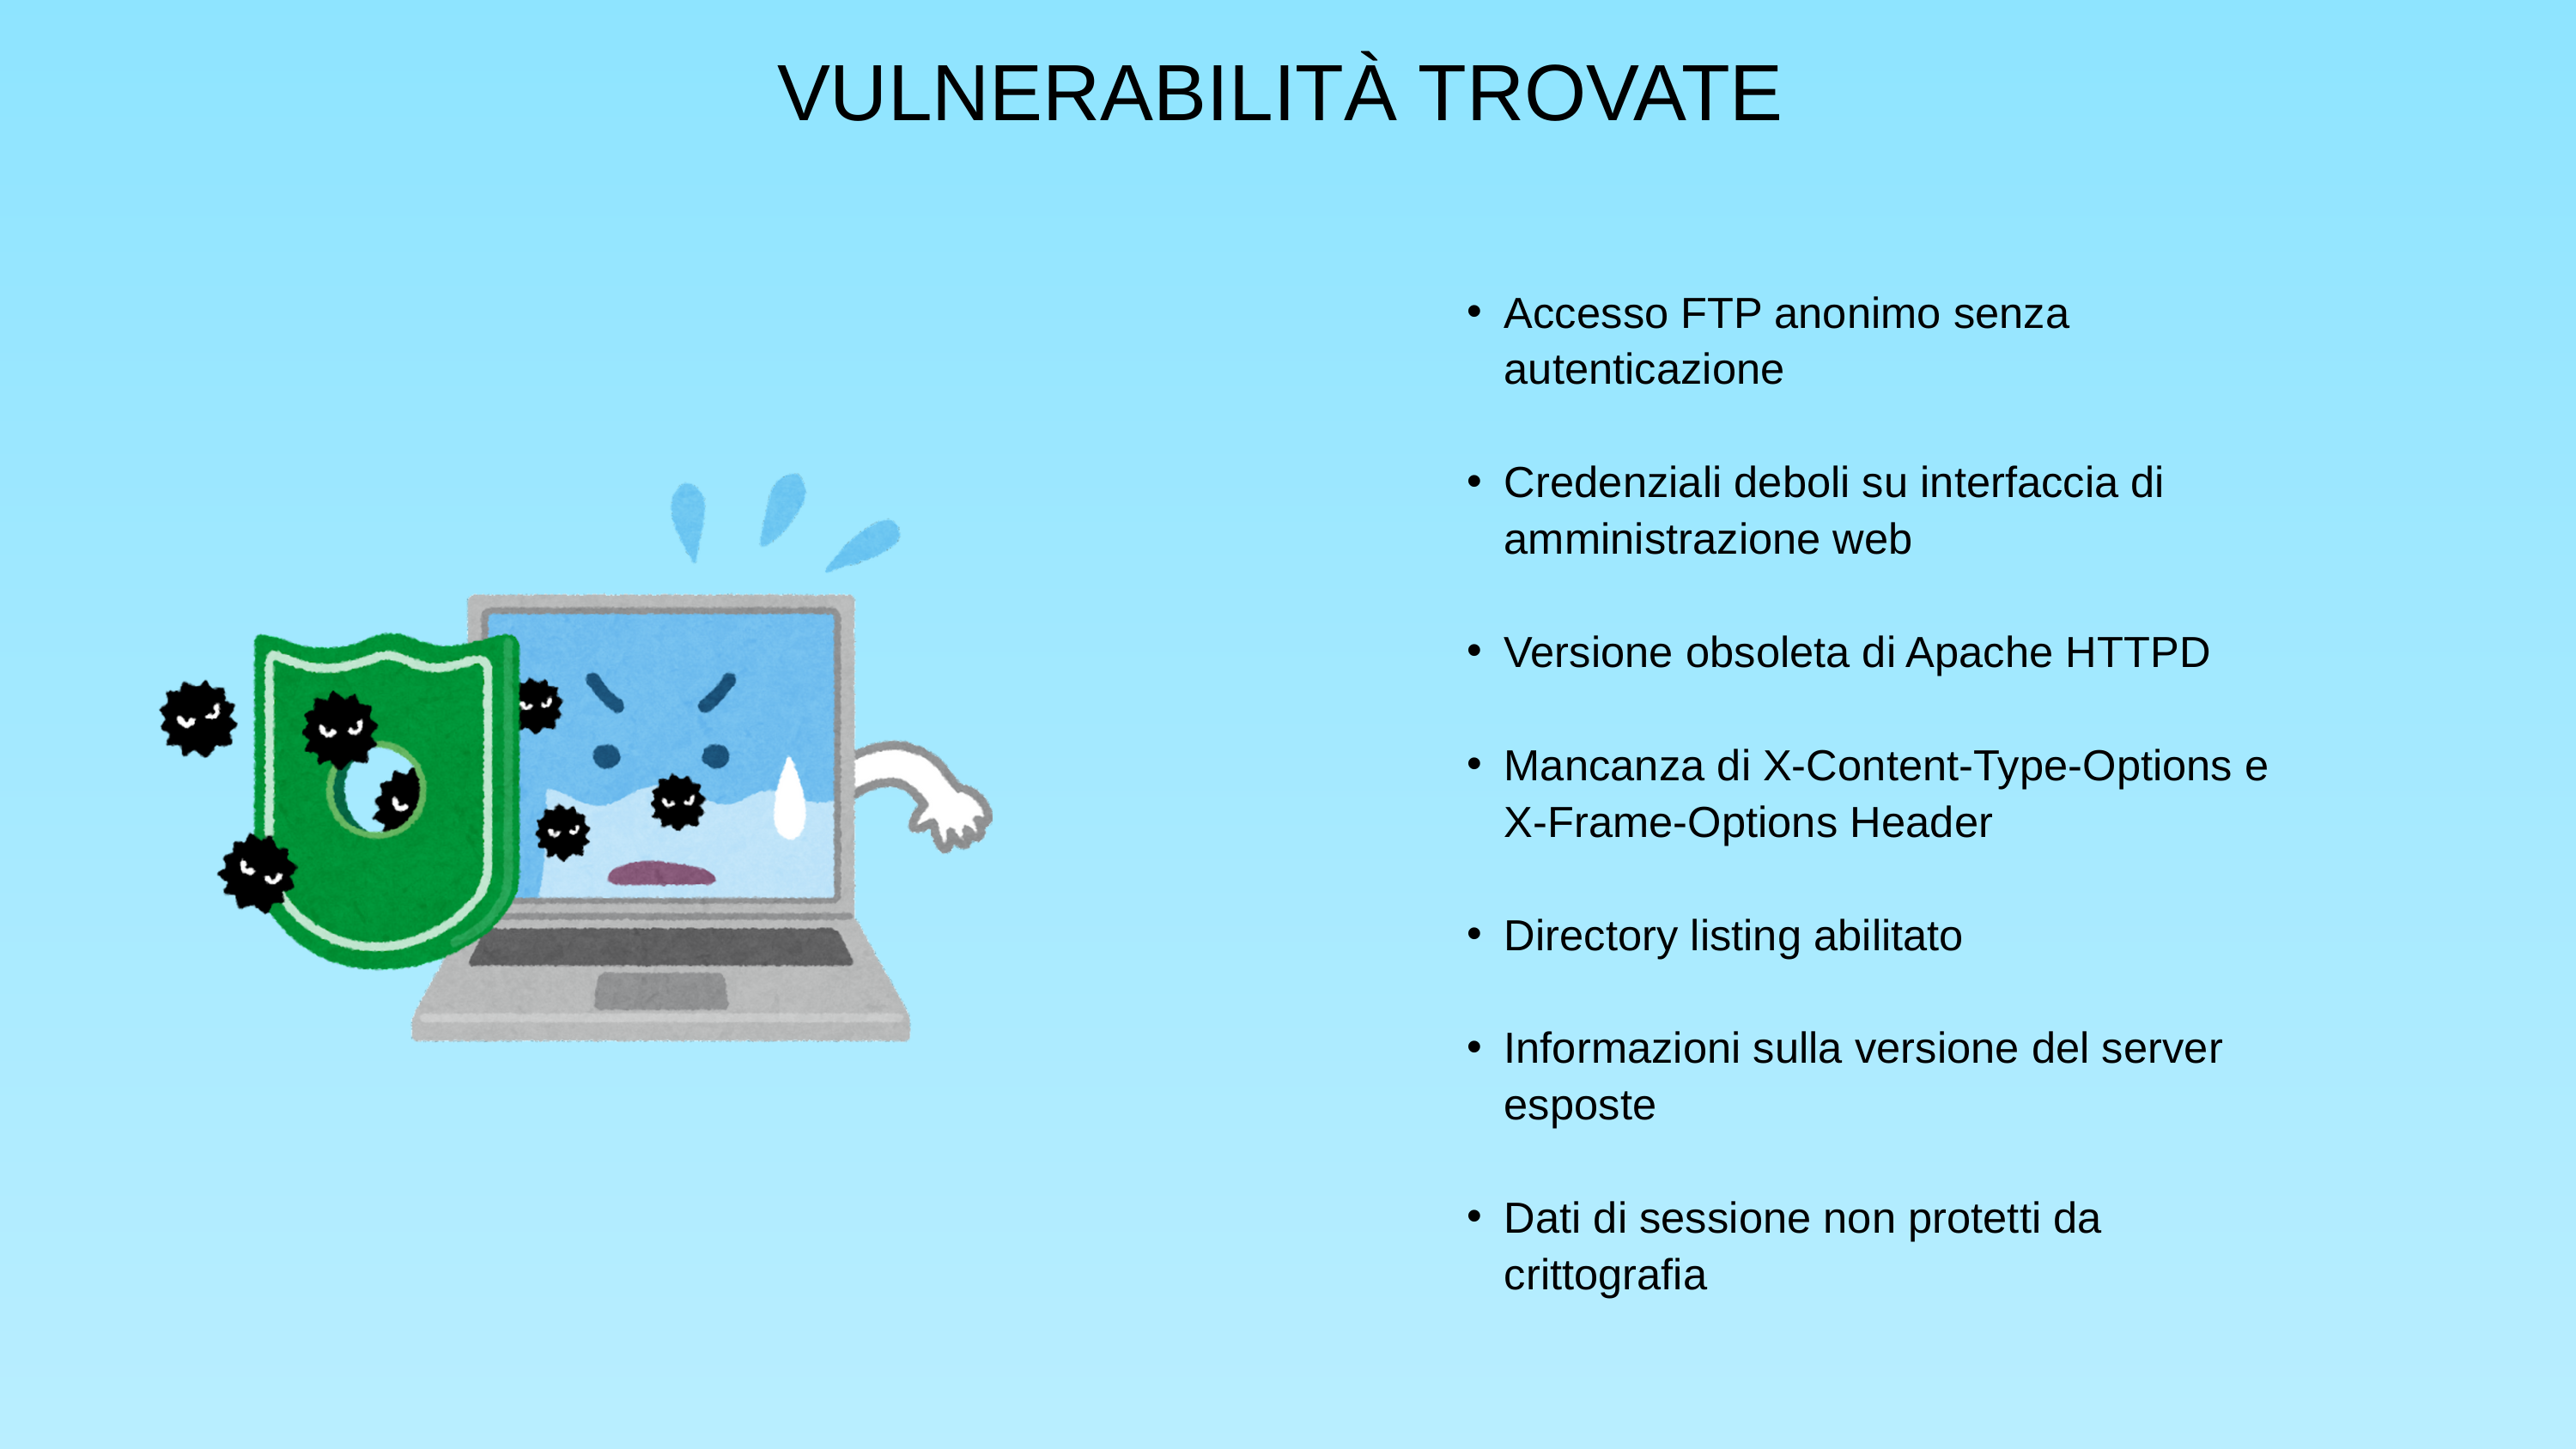

VULNERABILITÀ TROVATE
Accesso FTP anonimo senza autenticazione

Credenziali deboli su interfaccia di amministrazione web

Versione obsoleta di Apache HTTPD

Mancanza di X-Content-Type-Options e X-Frame-Options Header

Directory listing abilitato

Informazioni sulla versione del server esposte

Dati di sessione non protetti da crittografia